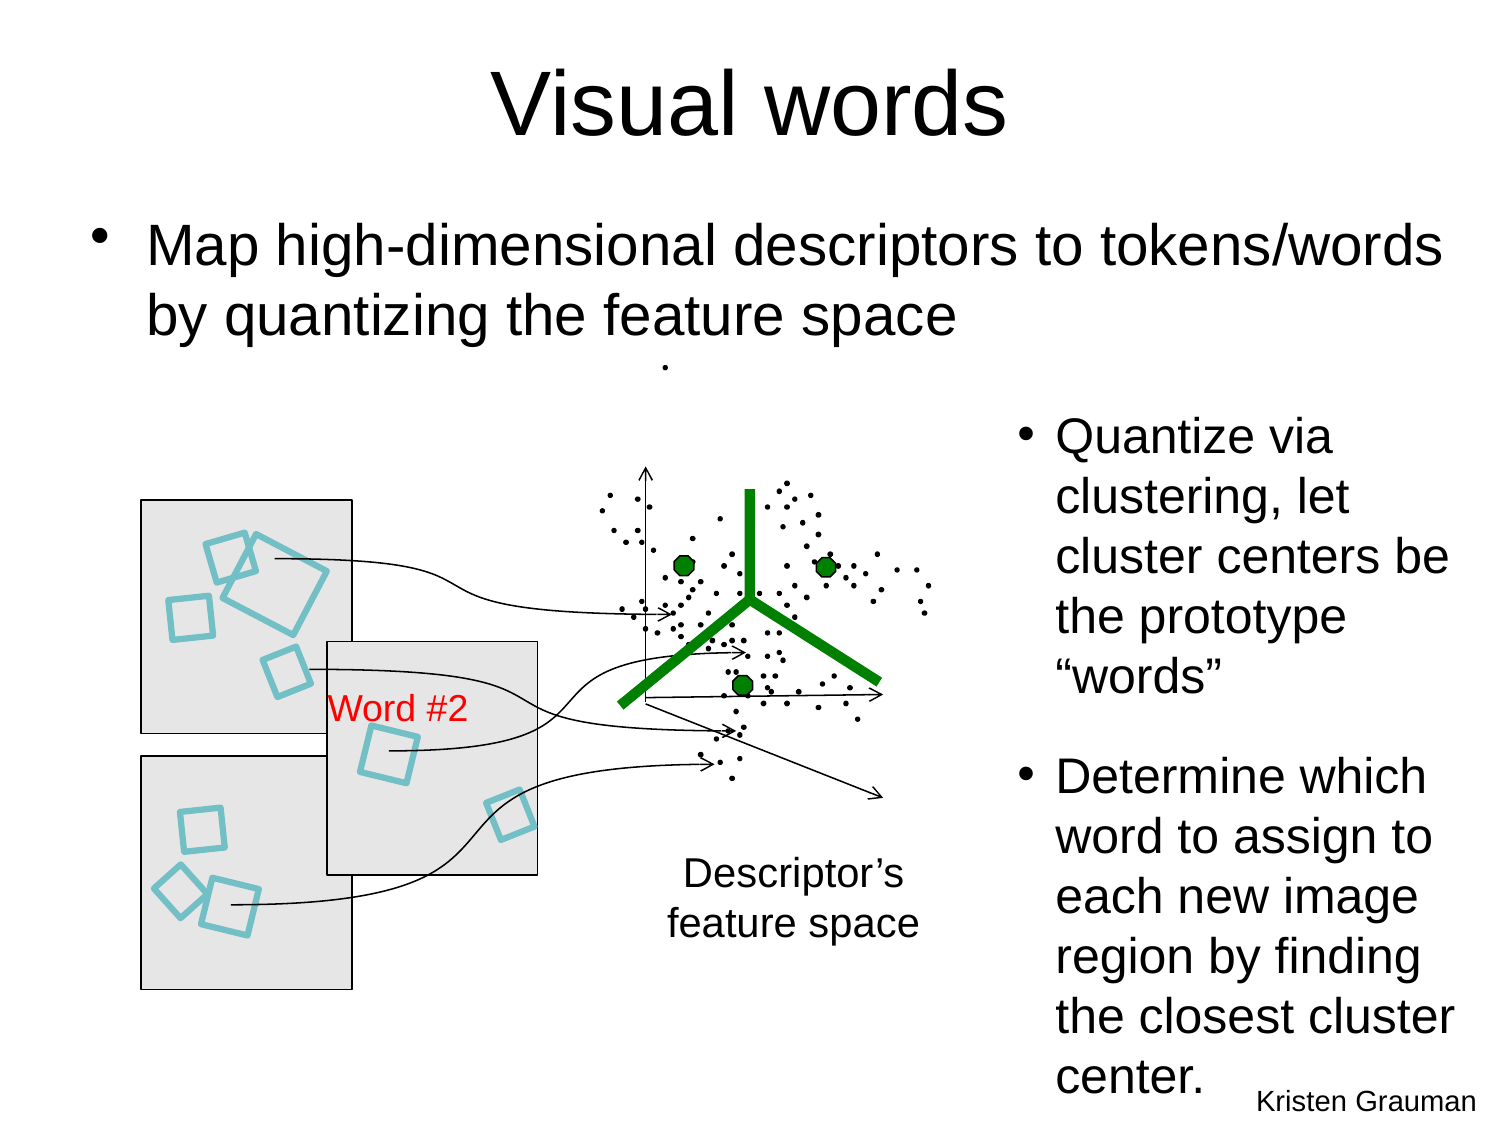

# Visual words

Map high-dimensional descriptors to tokens/words by quantizing the feature space

Quantize via clustering, let cluster centers be the prototype “words”

Word #2

Determine which word to assign to each new image region by finding the closest cluster center.

Descriptor’s feature space

Kristen Grauman